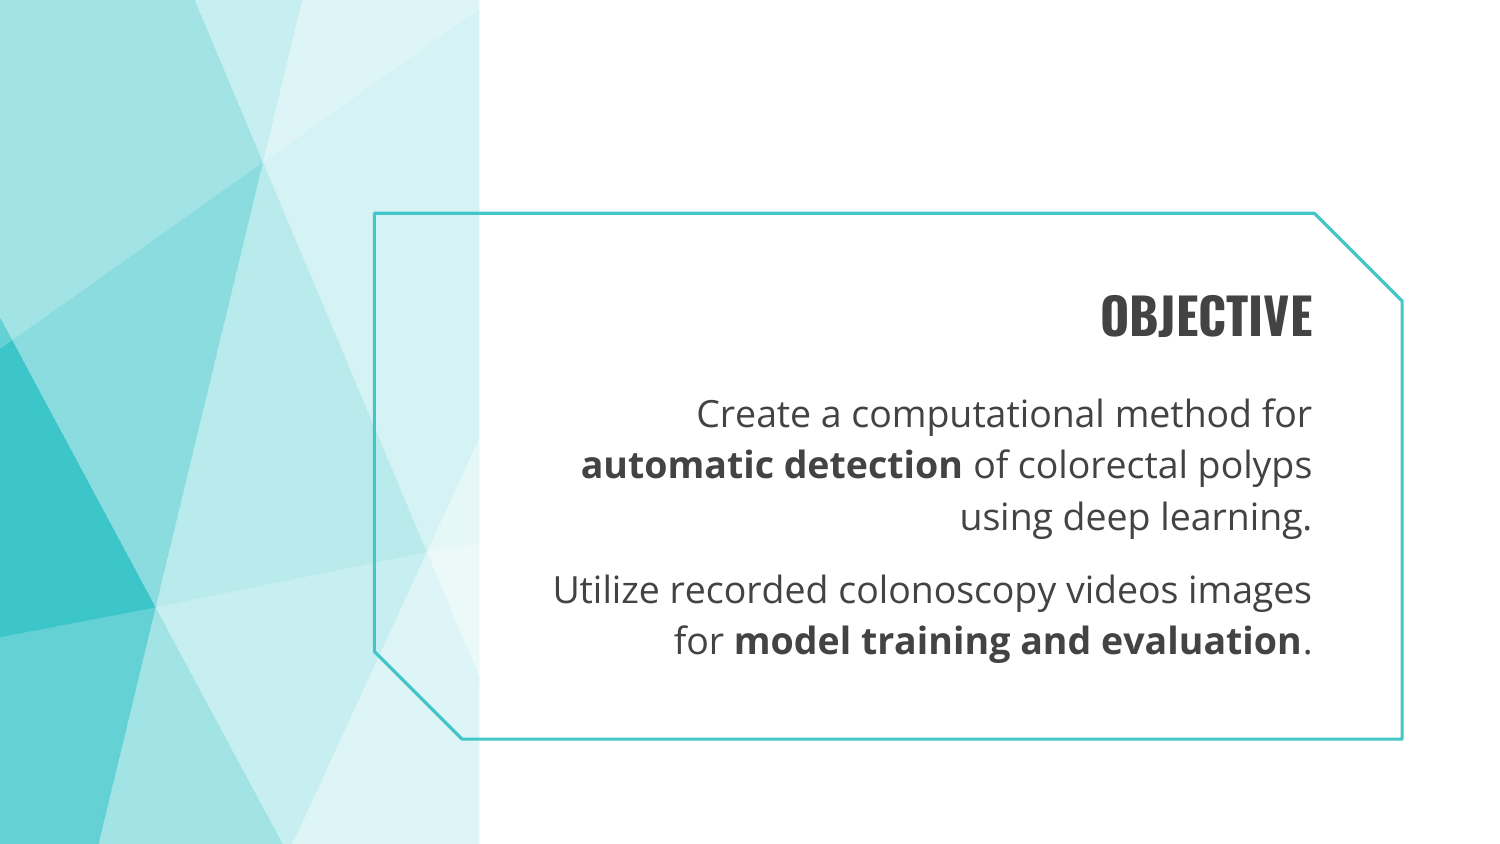

# OBJECTIVE
Create a computational method for automatic detection of colorectal polyps using deep learning.
Utilize recorded colonoscopy videos images for model training and evaluation.